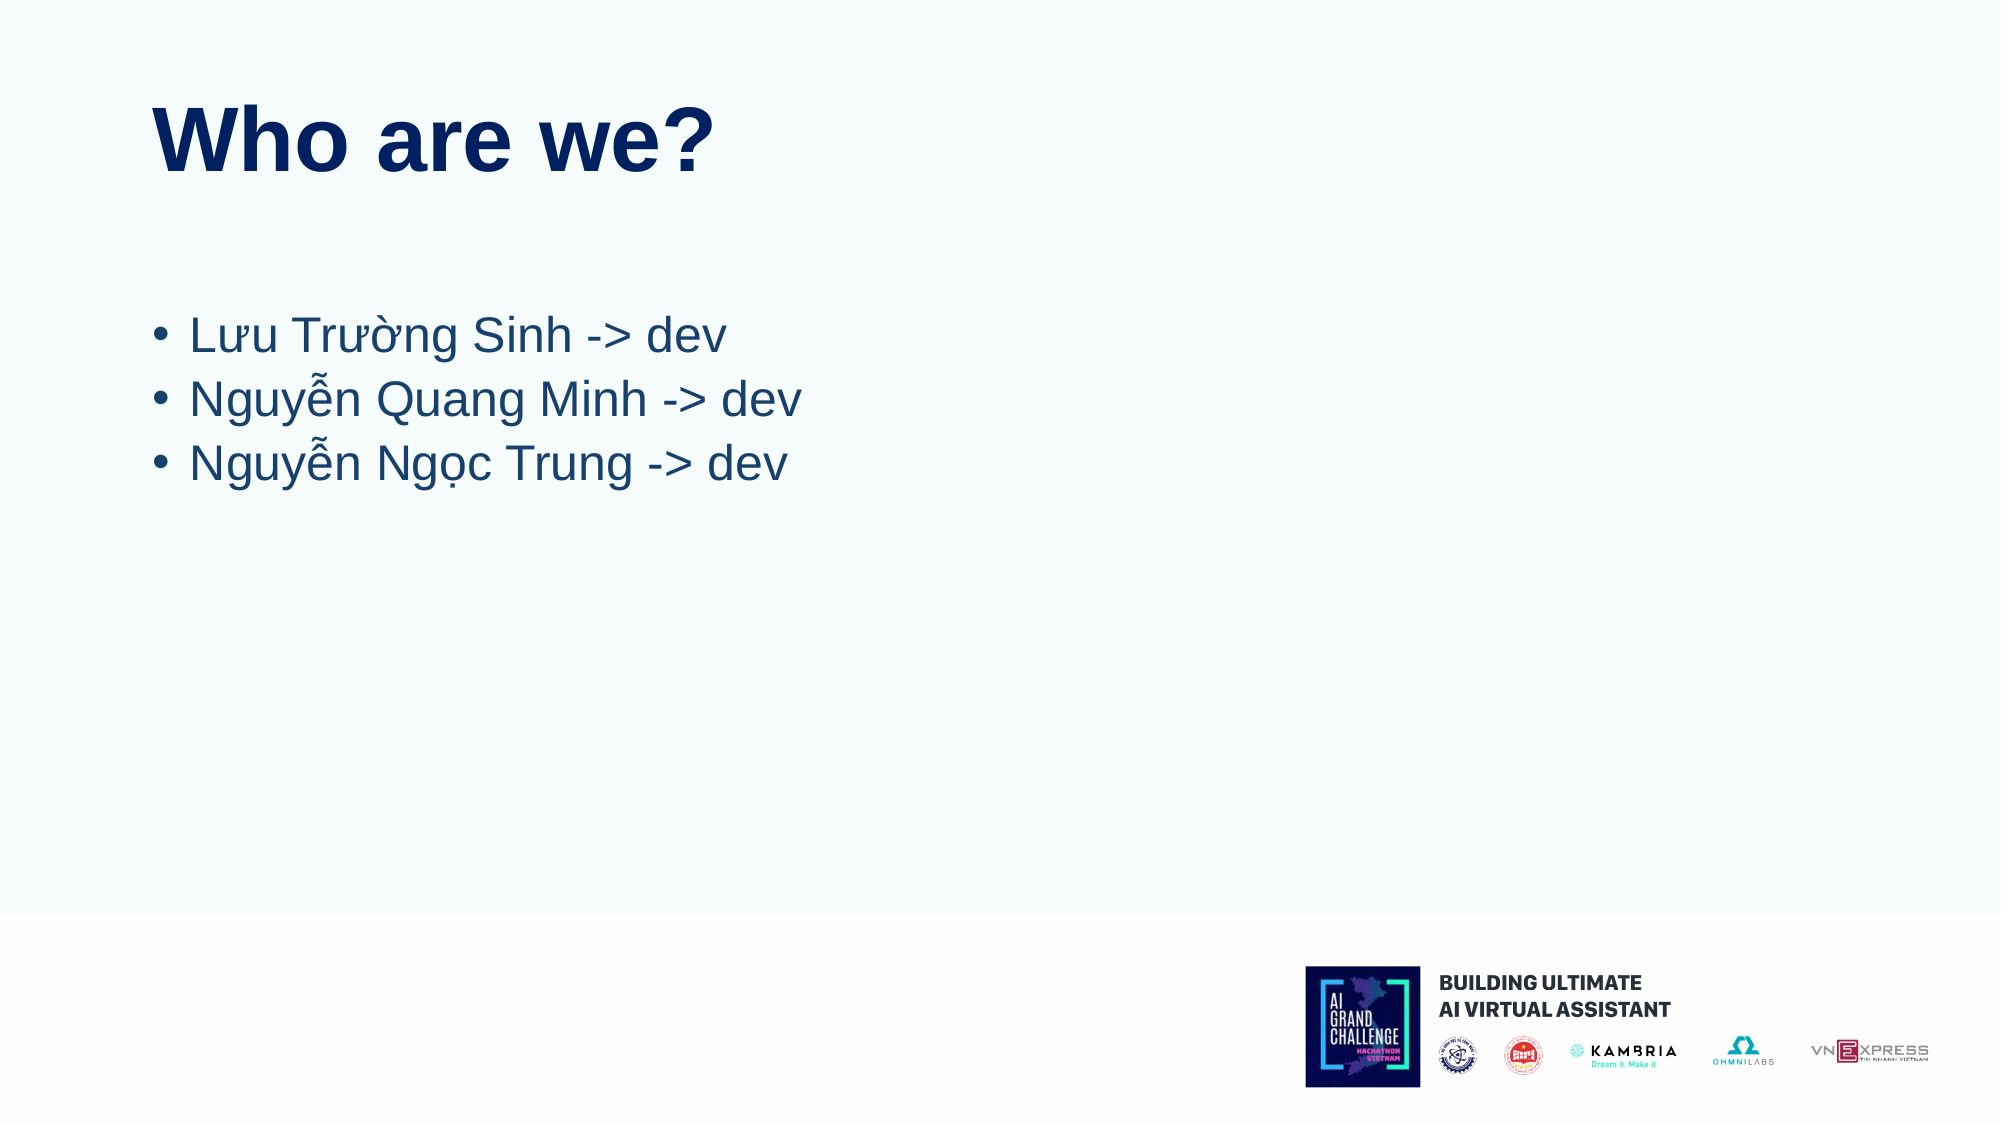

# Who are we?
Lưu Trường Sinh -> dev
Nguyễn Quang Minh -> dev
Nguyễn Ngọc Trung -> dev